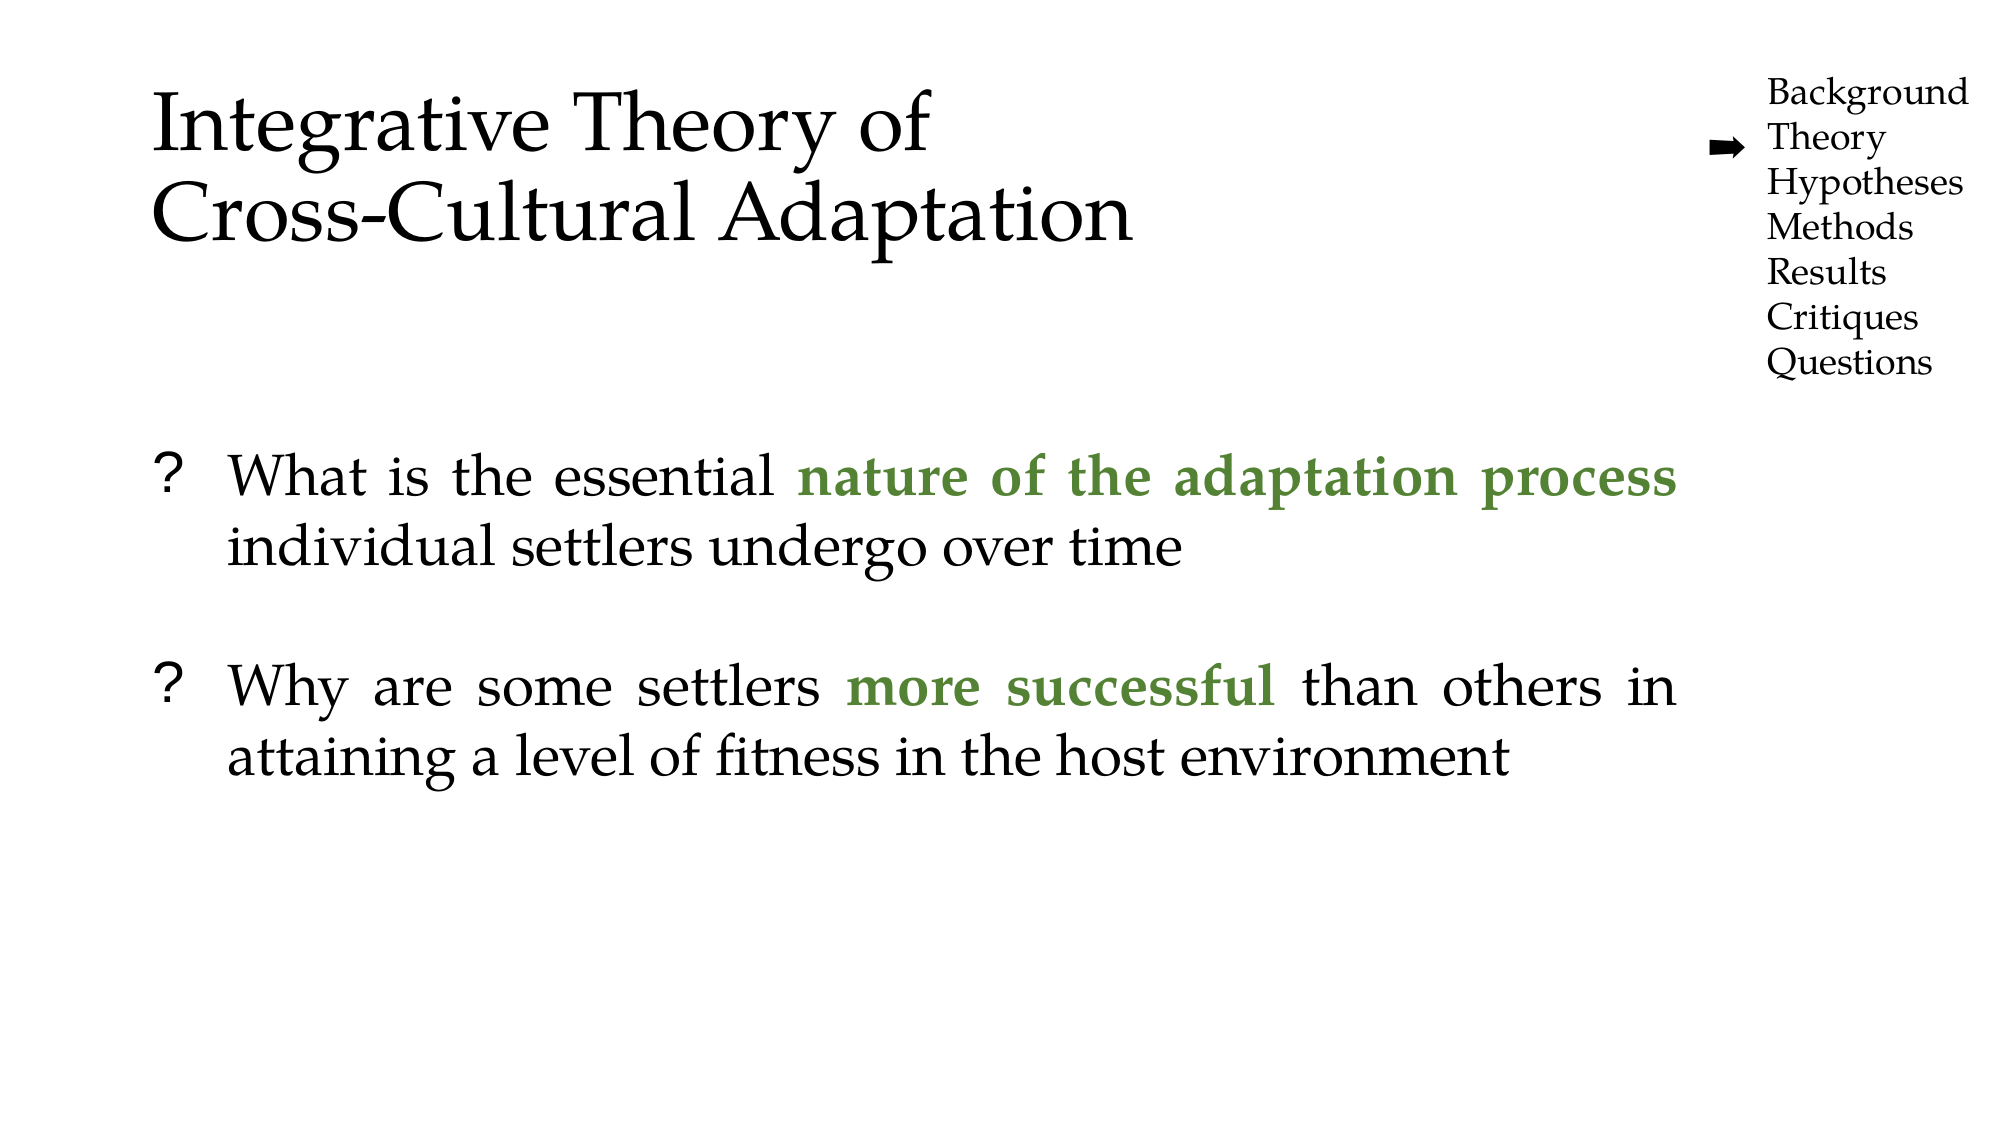

# Integrative Theory of Cross-Cultural Adaptation
➡️
What is the essential nature of the adaptation process individual settlers undergo over time

Why are some settlers more successful than others in attaining a level of fitness in the host environment